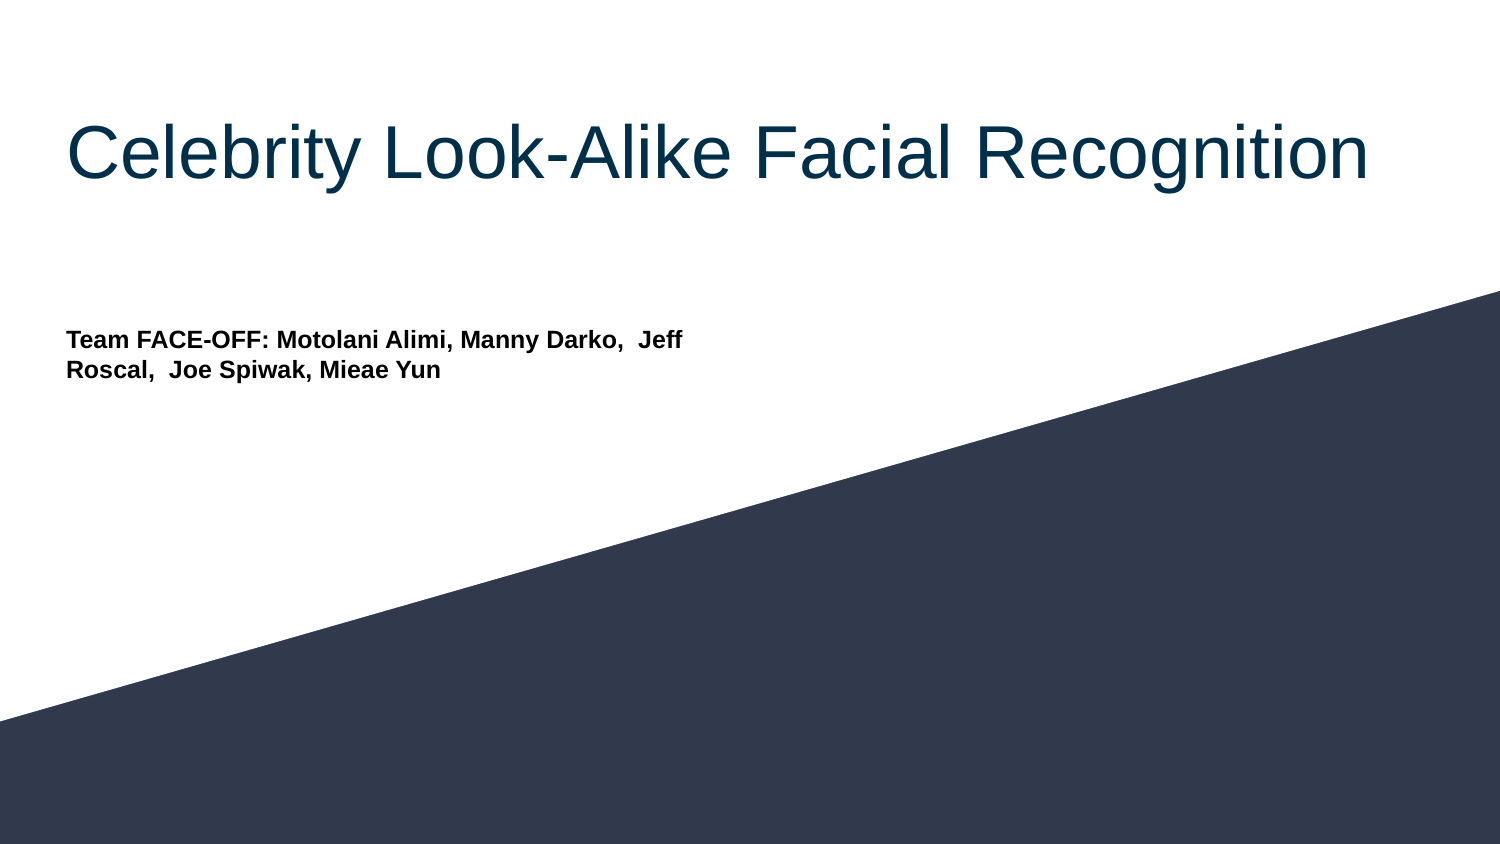

# Celebrity Look-Alike Facial Recognition
Team FACE-OFF: Motolani Alimi, Manny Darko,  Jeff Roscal,  Joe Spiwak, Mieae Yun